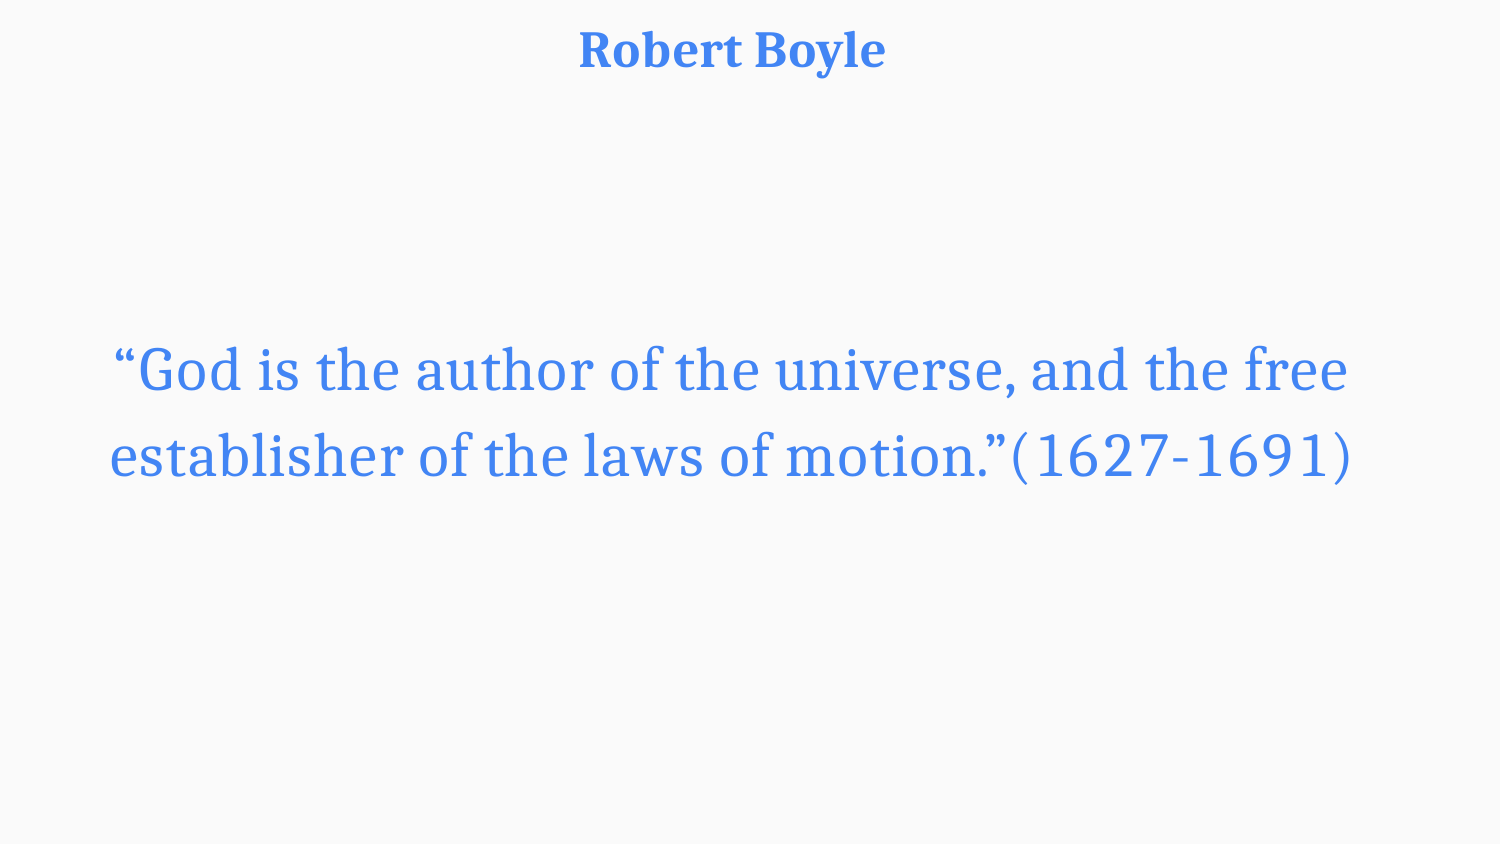

Robert Boyle

“God is the author of the universe, and the free establisher of the laws of motion.”(1627-1691)